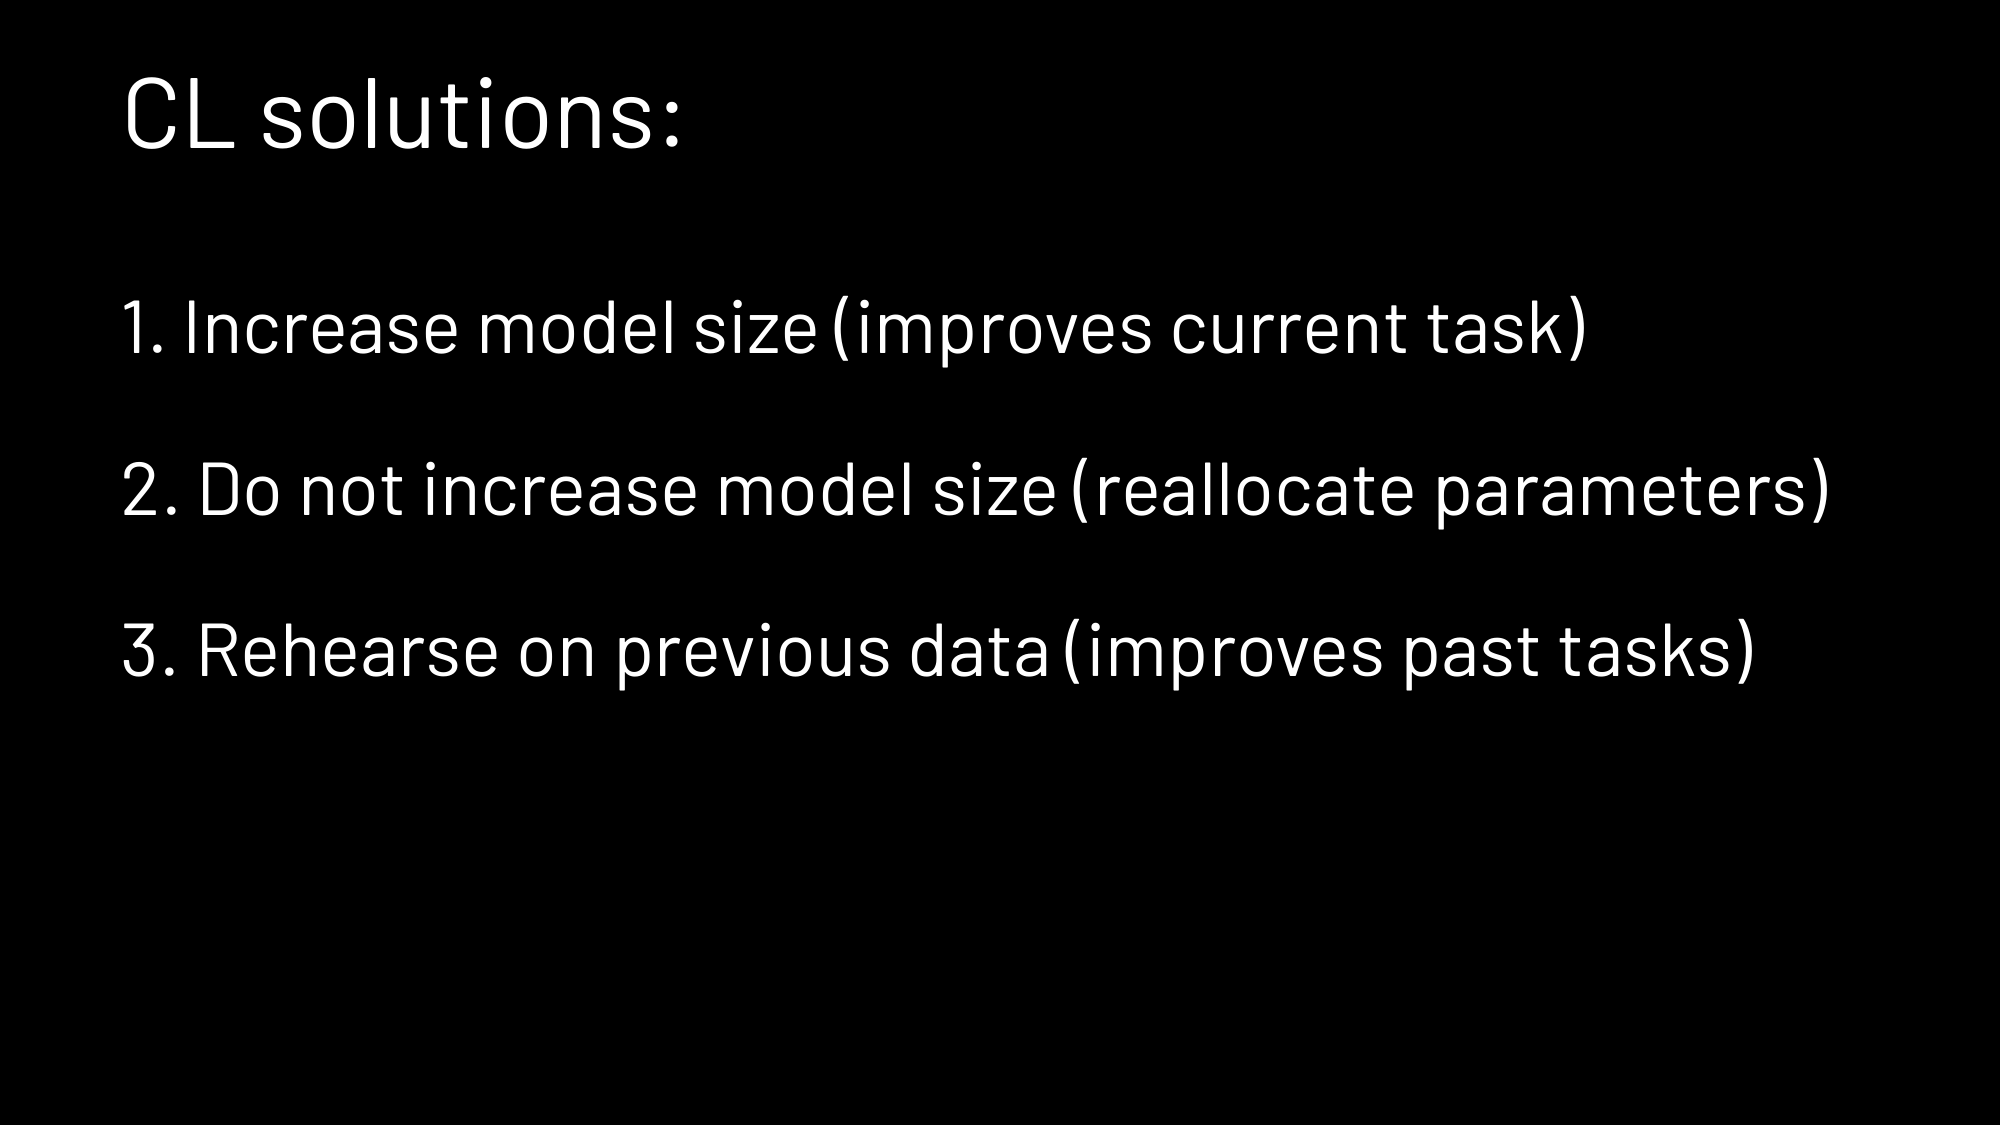

# CL solutions:
1. Increase model size (improves current task)

2. Do not increase model size (reallocate parameters)

3. Rehearse on previous data (improves past tasks)